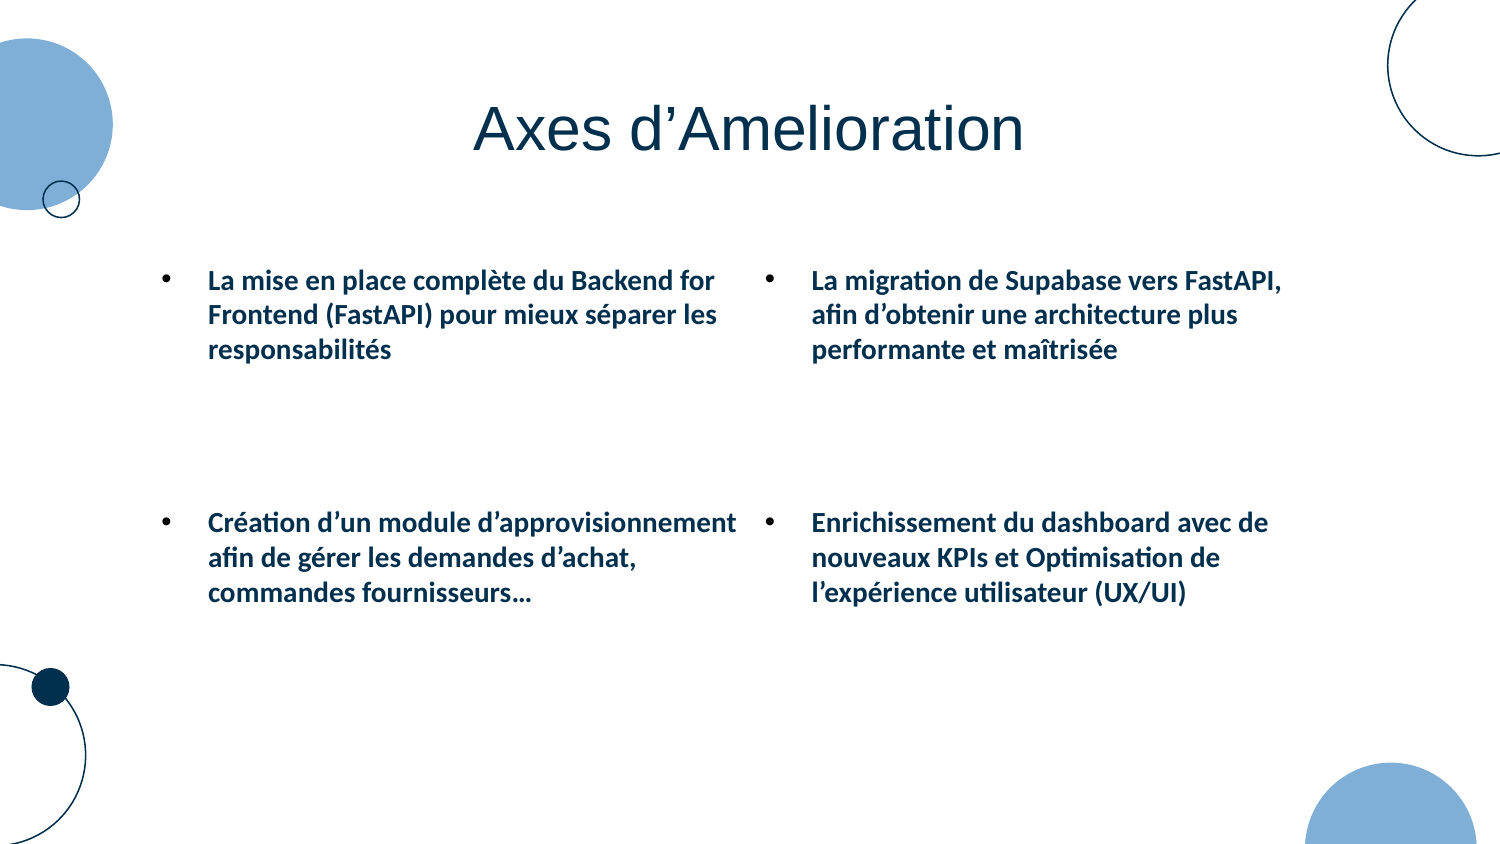

# Axes d’Amelioration
La mise en place complète du Backend for Frontend (FastAPI) pour mieux séparer les responsabilités

La migration de Supabase vers FastAPI, afin d’obtenir une architecture plus performante et maîtrisée

Création d’un module d’approvisionnement afin de gérer les demandes d’achat, commandes fournisseurs…
Enrichissement du dashboard avec de nouveaux KPIs et Optimisation de l’expérience utilisateur (UX/UI)